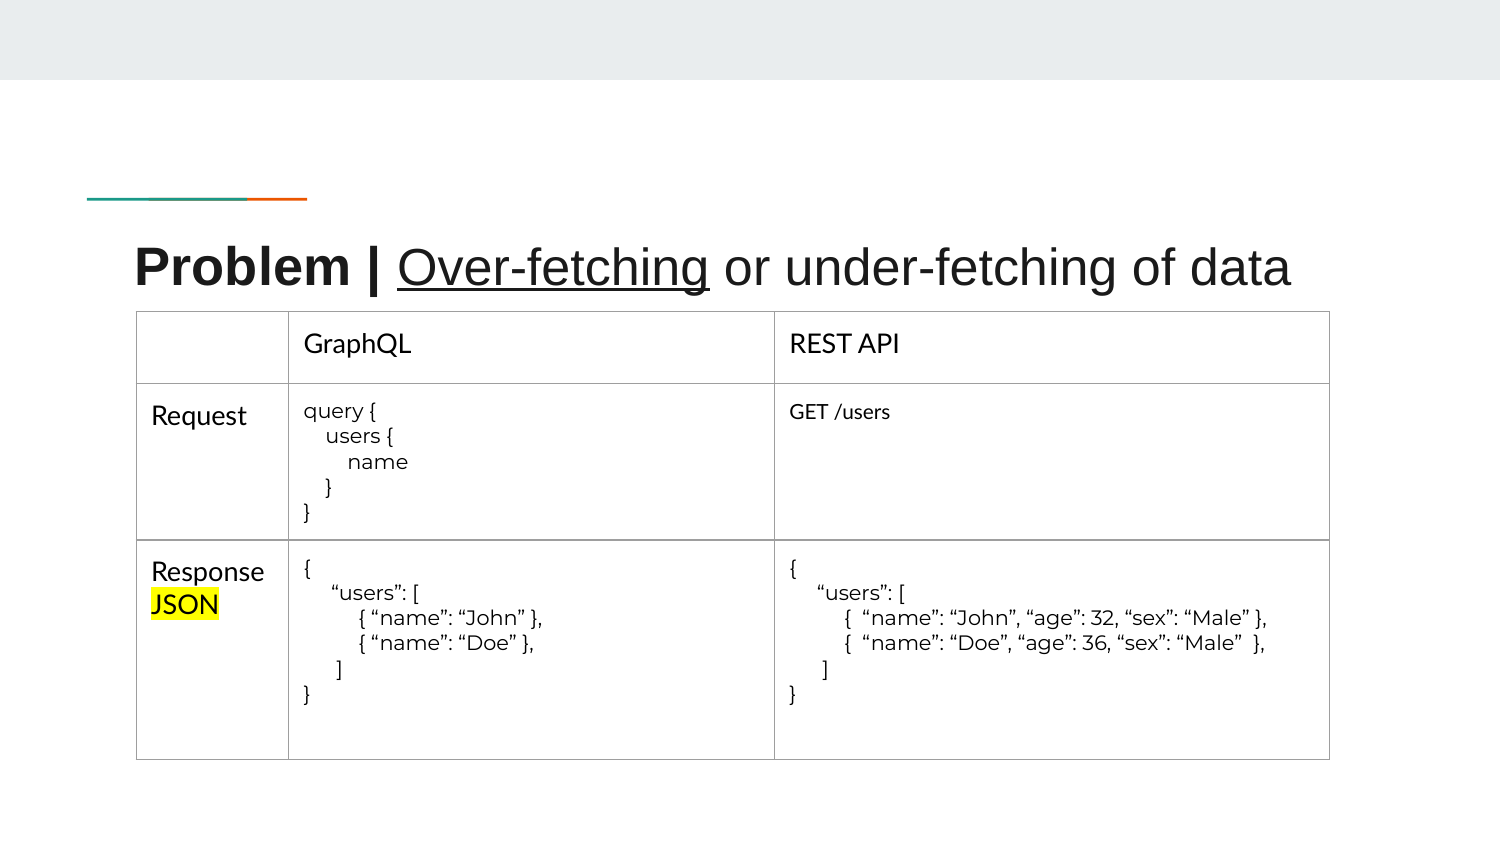

# Problem | Over-fetching or under-fetching of data
|  | GraphQL | REST API |
| --- | --- | --- |
| Request | query { users { name } } | GET /users |
| Response JSON | { “users”: [ { “name”: “John” }, { “name”: “Doe” }, ] } | { “users”: [ { “name”: “John”, “age”: 32, “sex”: “Male” }, { “name”: “Doe”, “age”: 36, “sex”: “Male” }, ] } |